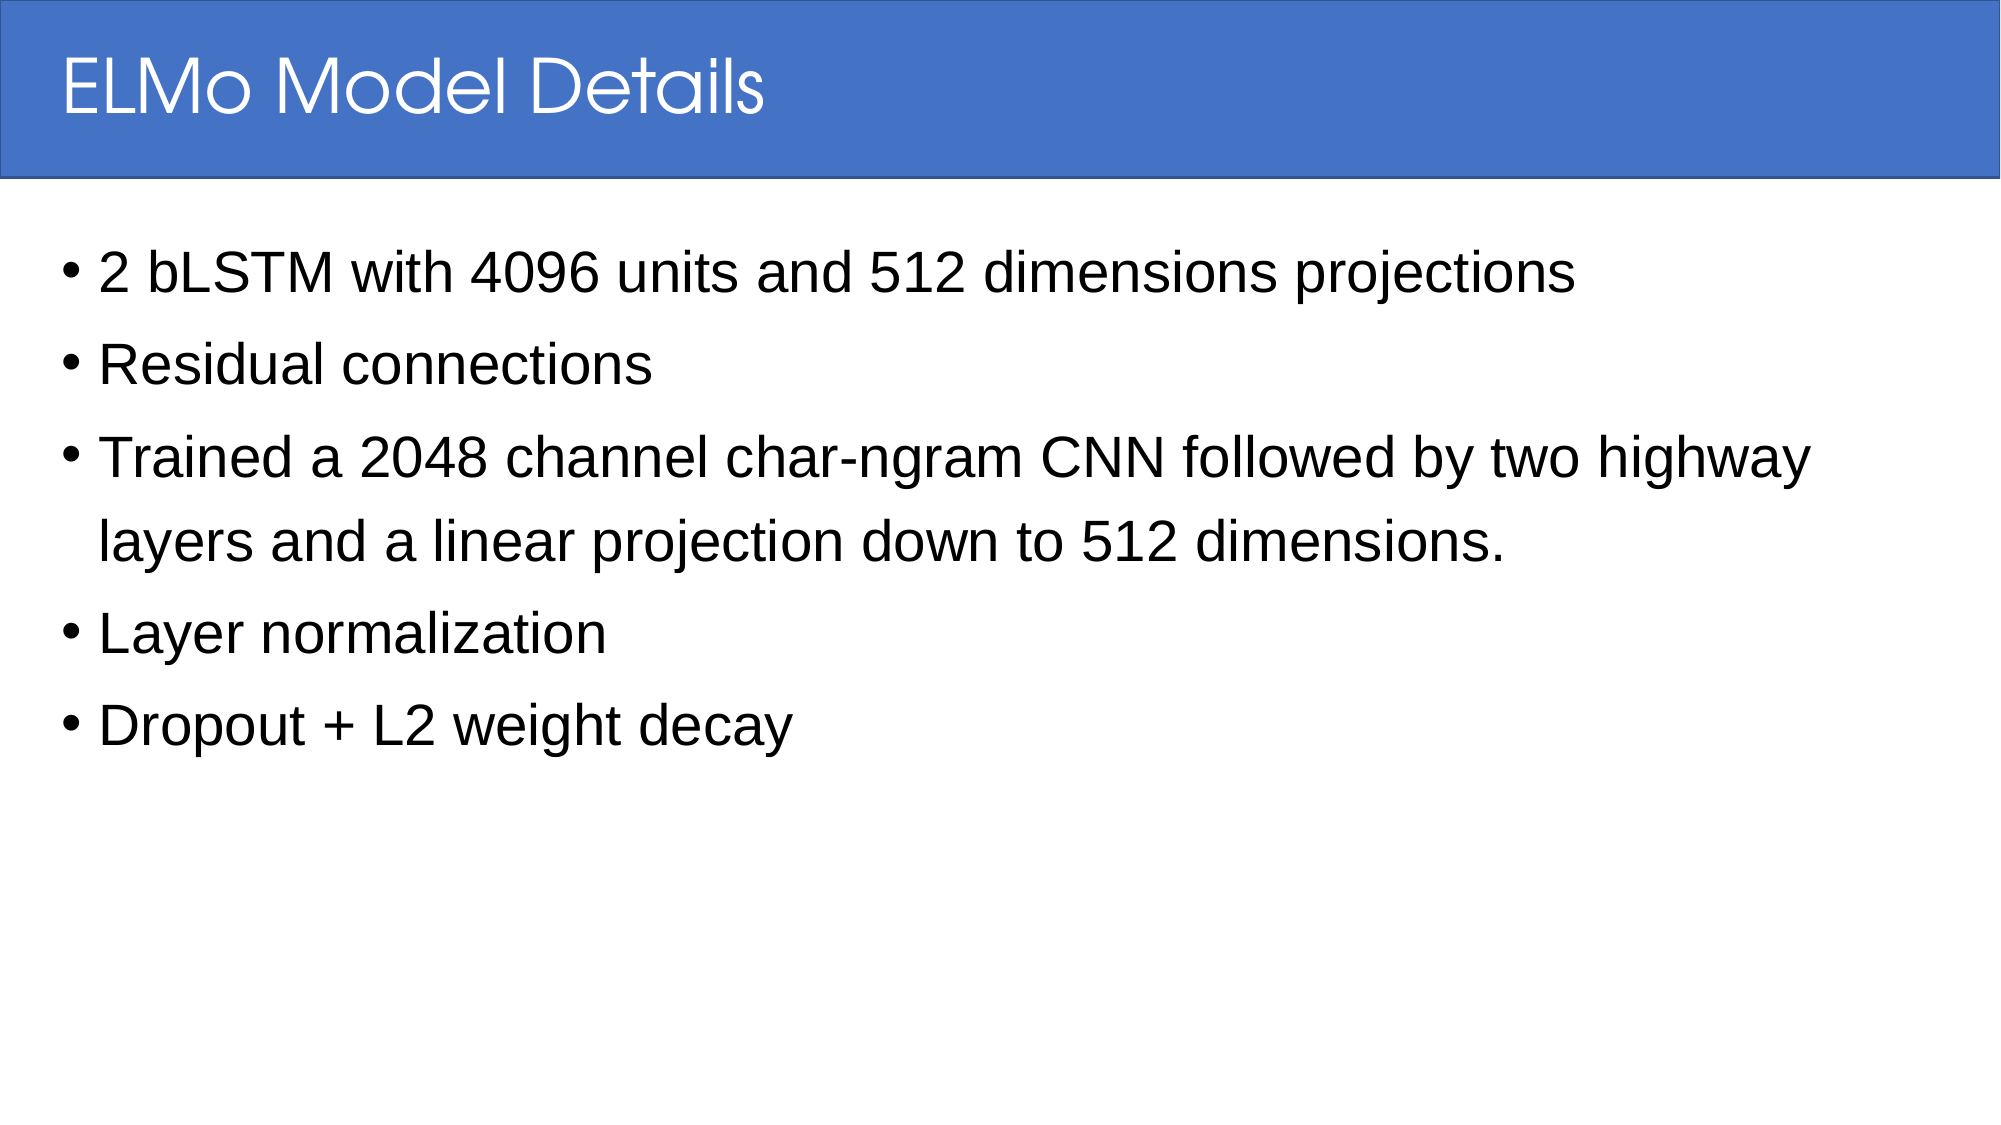

# ELMo Model Details
2 bLSTM with 4096 units and 512 dimensions projections
Residual connections
Trained a 2048 channel char-ngram CNN followed by two highway layers and a linear projection down to 512 dimensions.
Layer normalization
Dropout + L2 weight decay